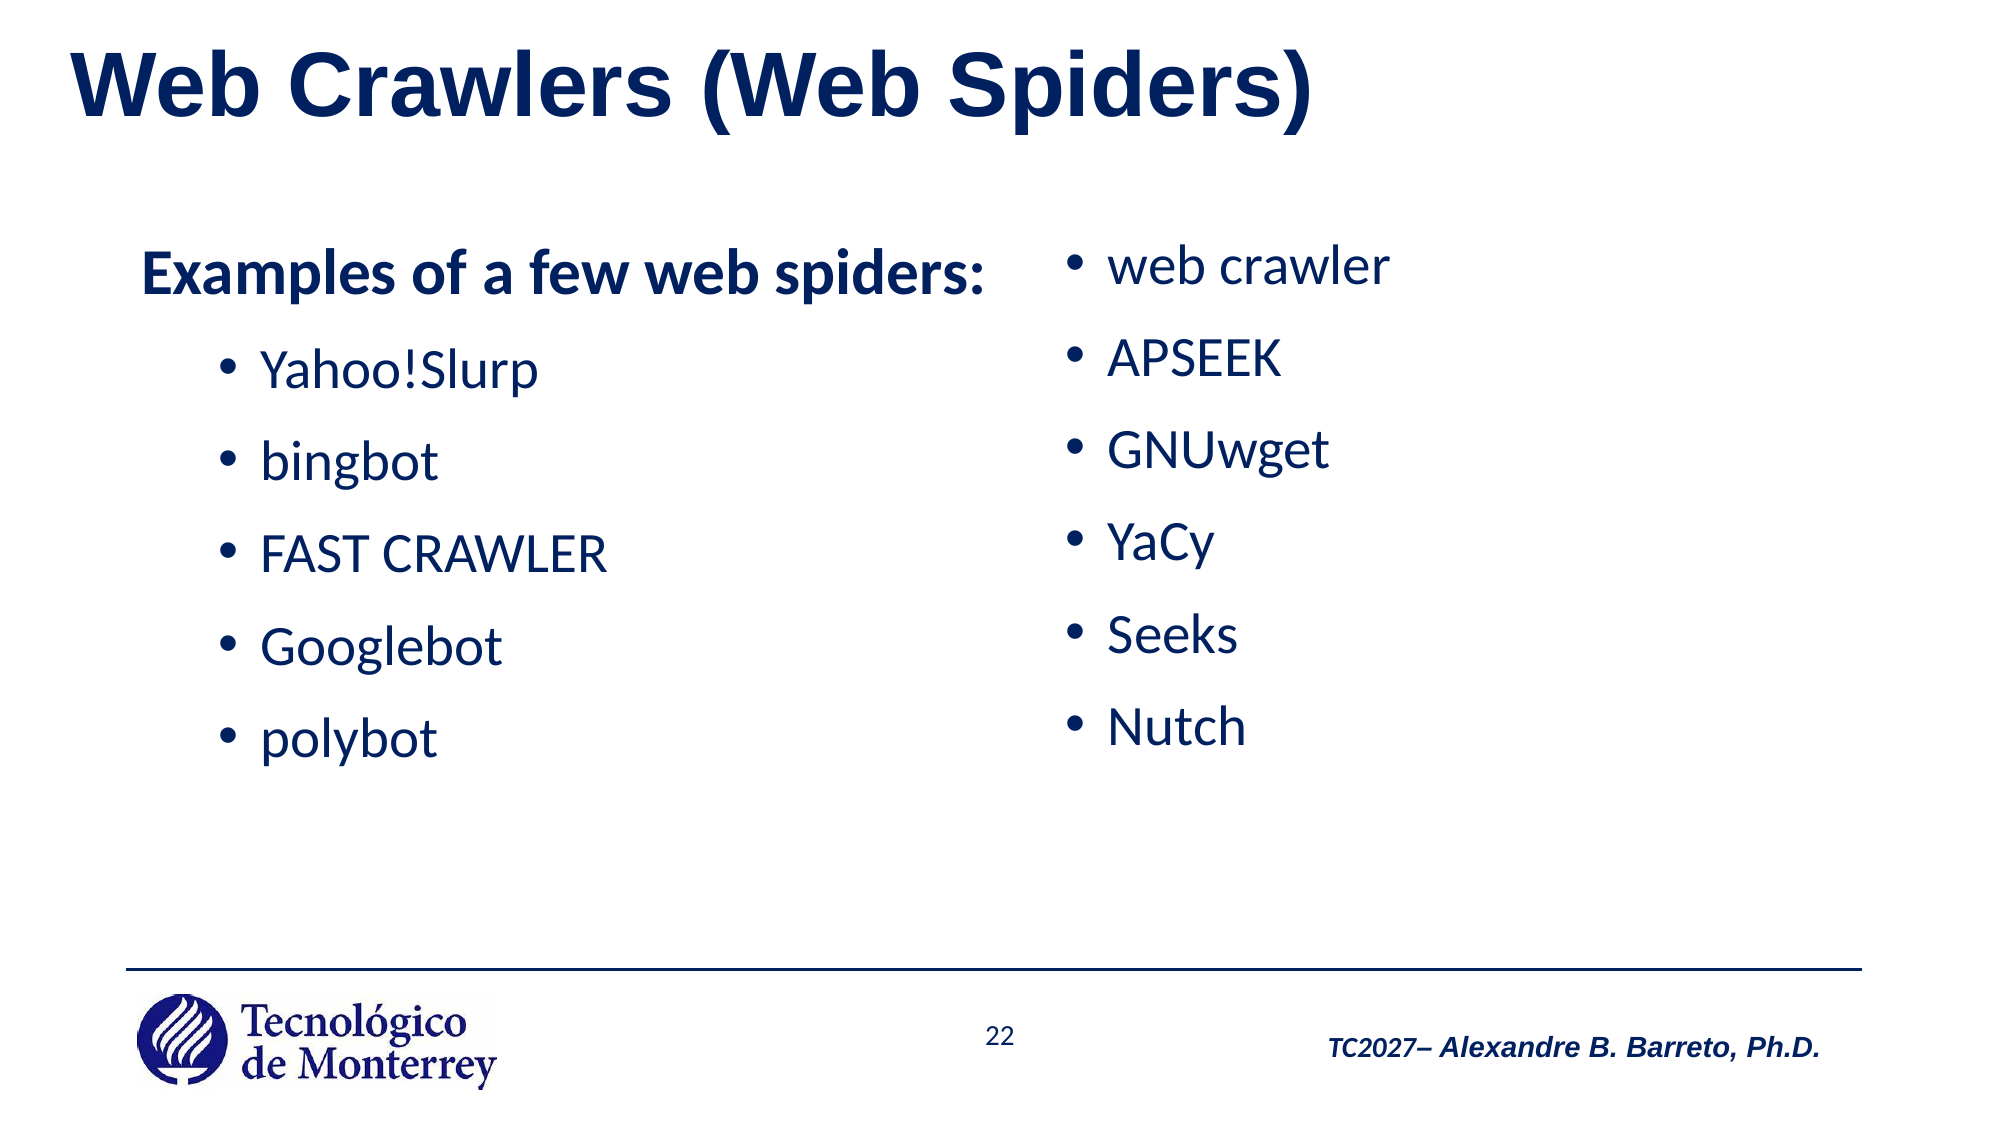

# Web Crawlers (Web Spiders)
Examples of a few web spiders:
Yahoo!Slurp
bingbot
FAST CRAWLER
Googlebot
polybot
web crawler
APSEEK
GNUwget
YaCy
Seeks
Nutch